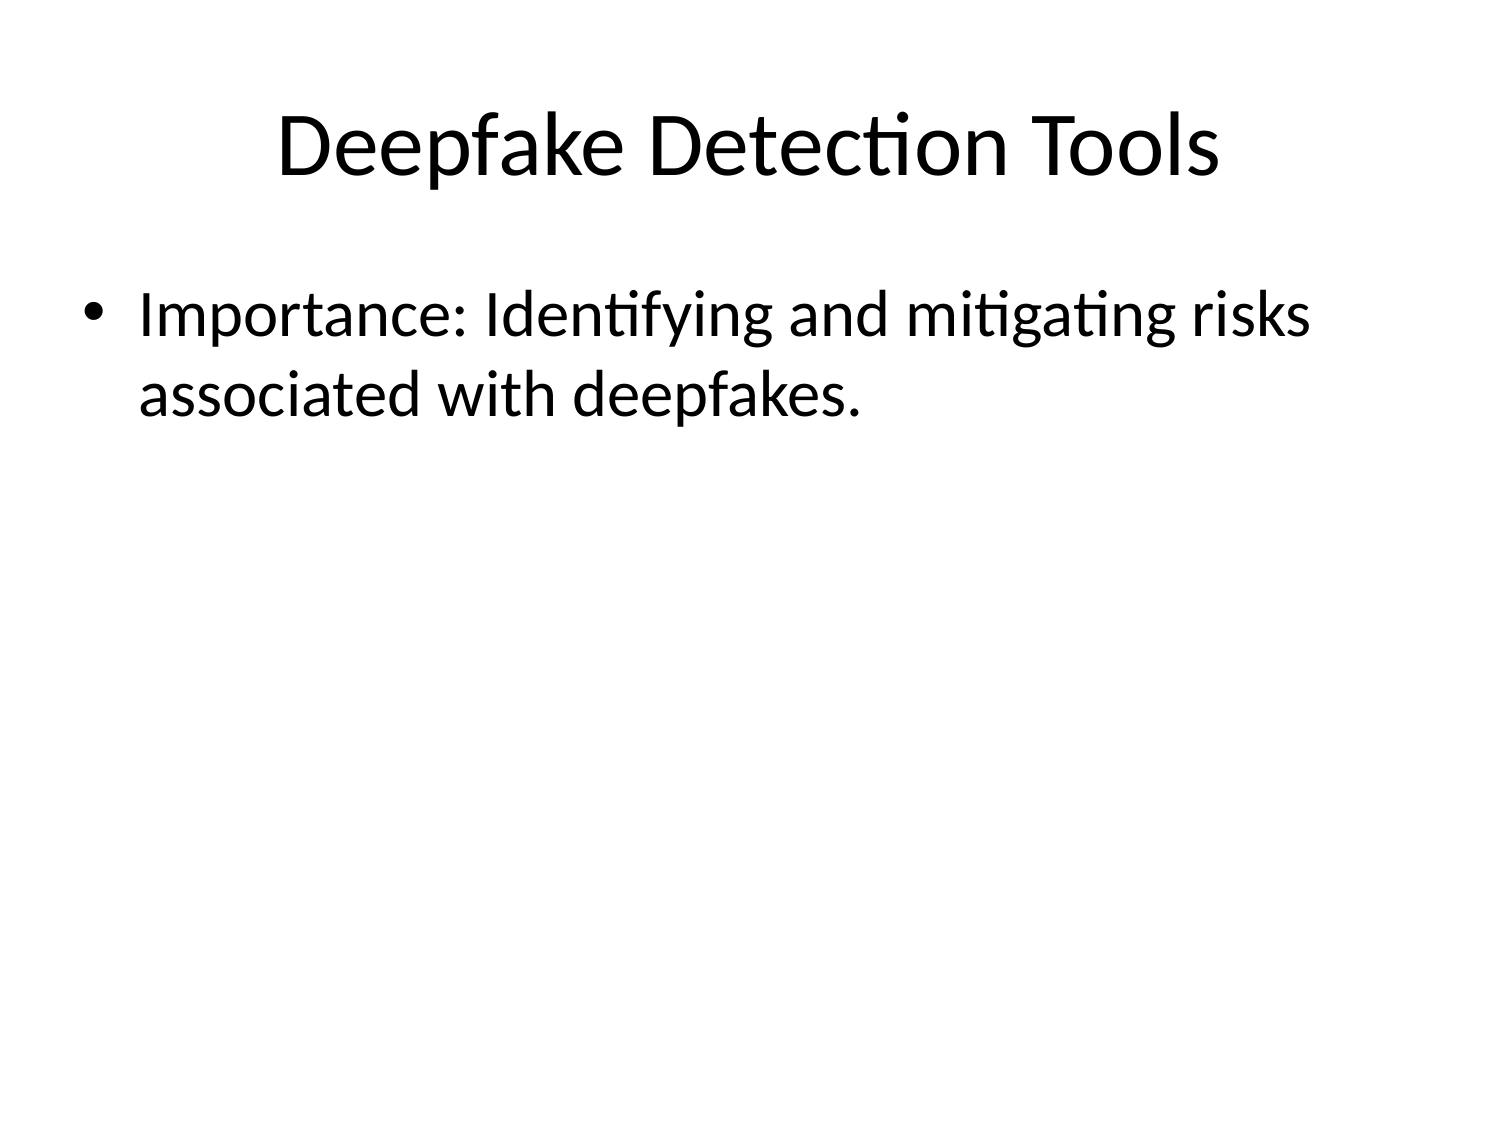

# Deepfake Detection Tools
Importance: Identifying and mitigating risks associated with deepfakes.